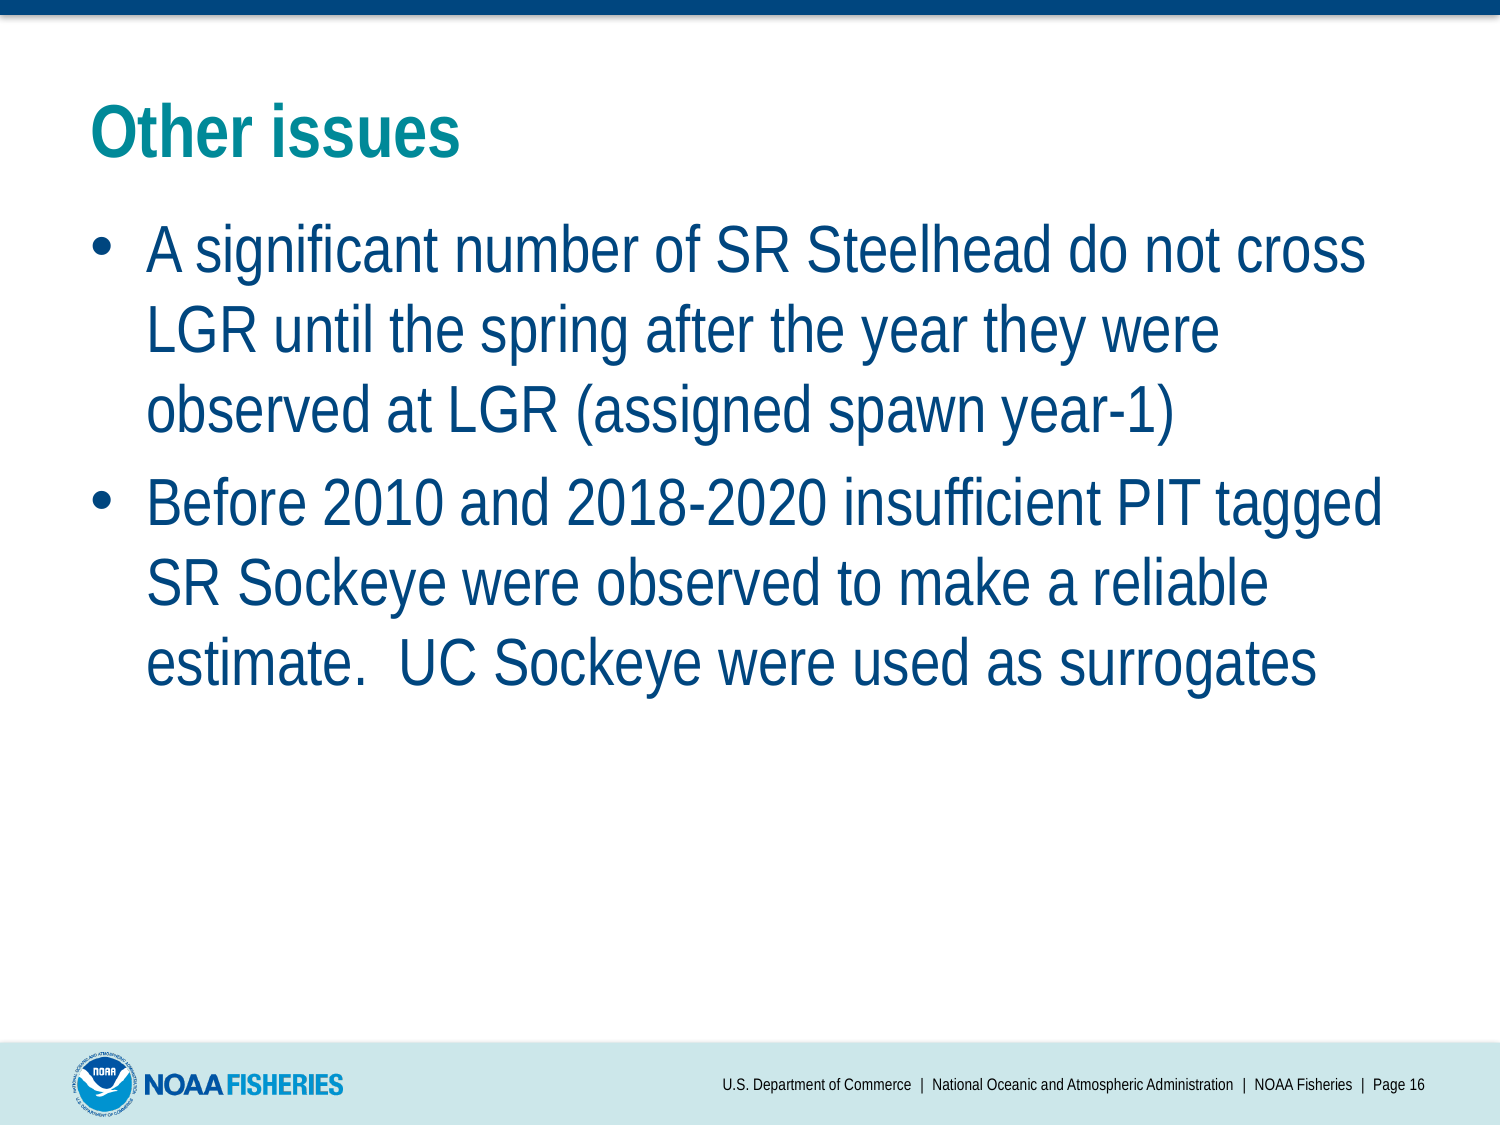

# Other issues
A significant number of SR Steelhead do not cross LGR until the spring after the year they were observed at LGR (assigned spawn year-1)
Before 2010 and 2018-2020 insufficient PIT tagged SR Sockeye were observed to make a reliable estimate.  UC Sockeye were used as surrogates

U.S. Department of Commerce | National Oceanic and Atmospheric Administration | NOAA Fisheries | Page 16